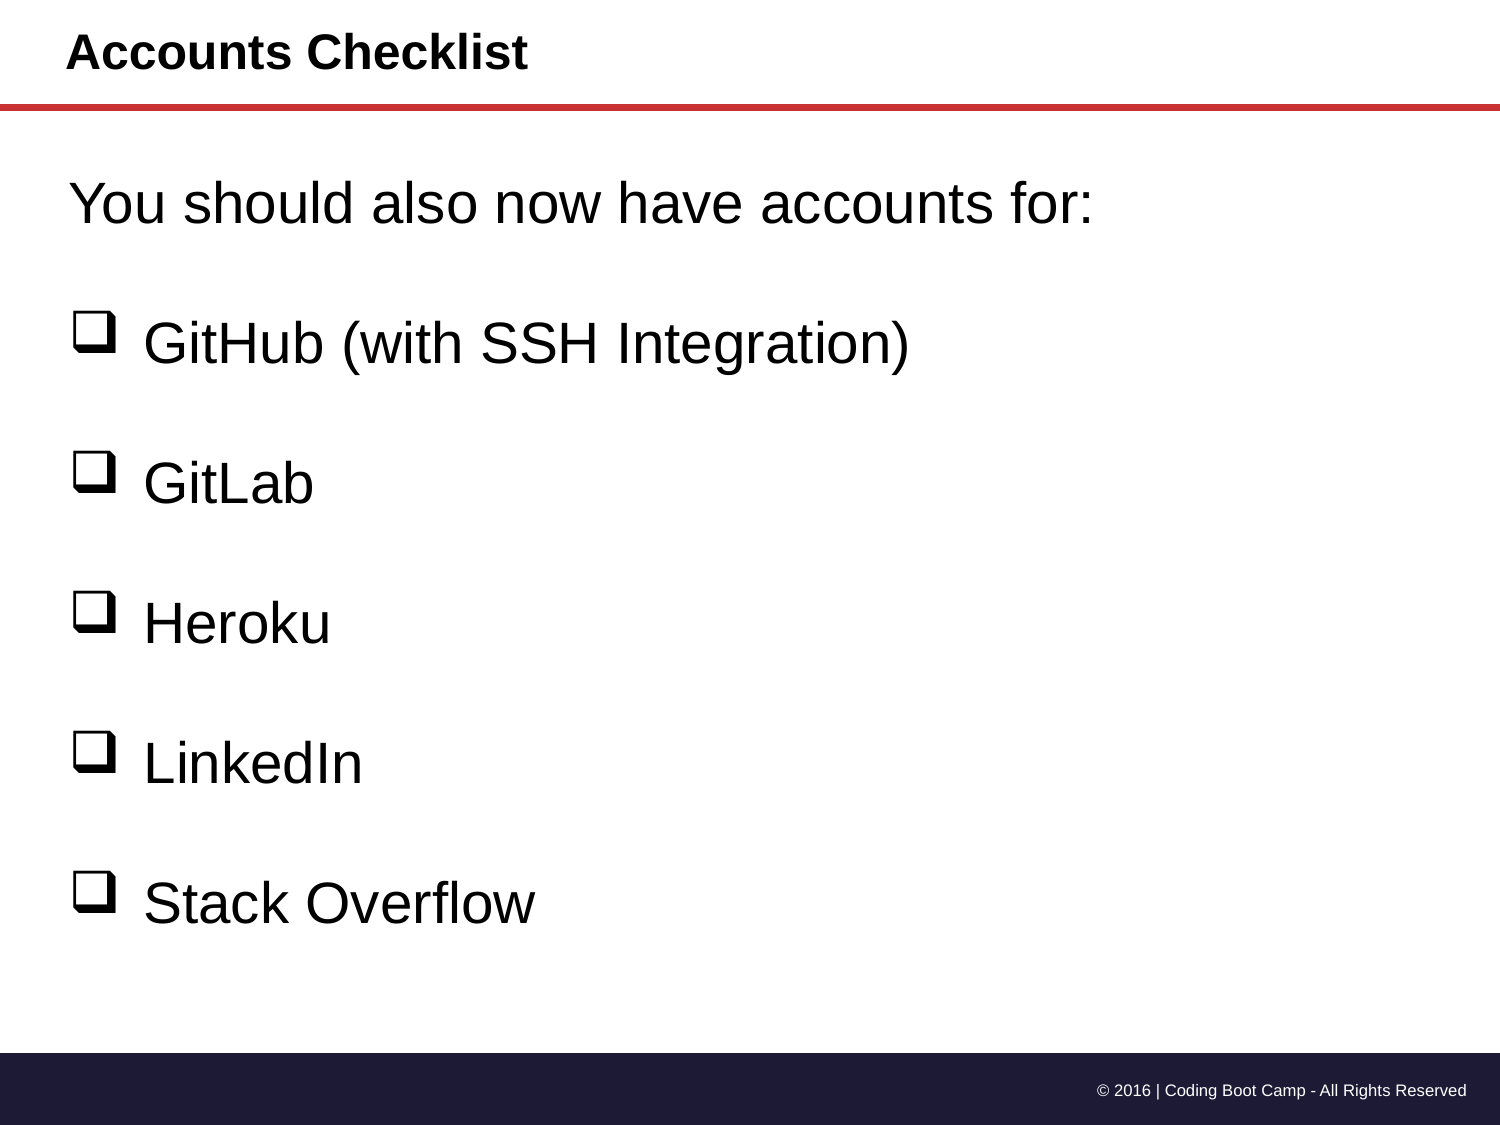

# Accounts Checklist
You should also now have accounts for:

GitHub (with SSH Integration)

GitLab

Heroku

LinkedIn

Stack Overflow